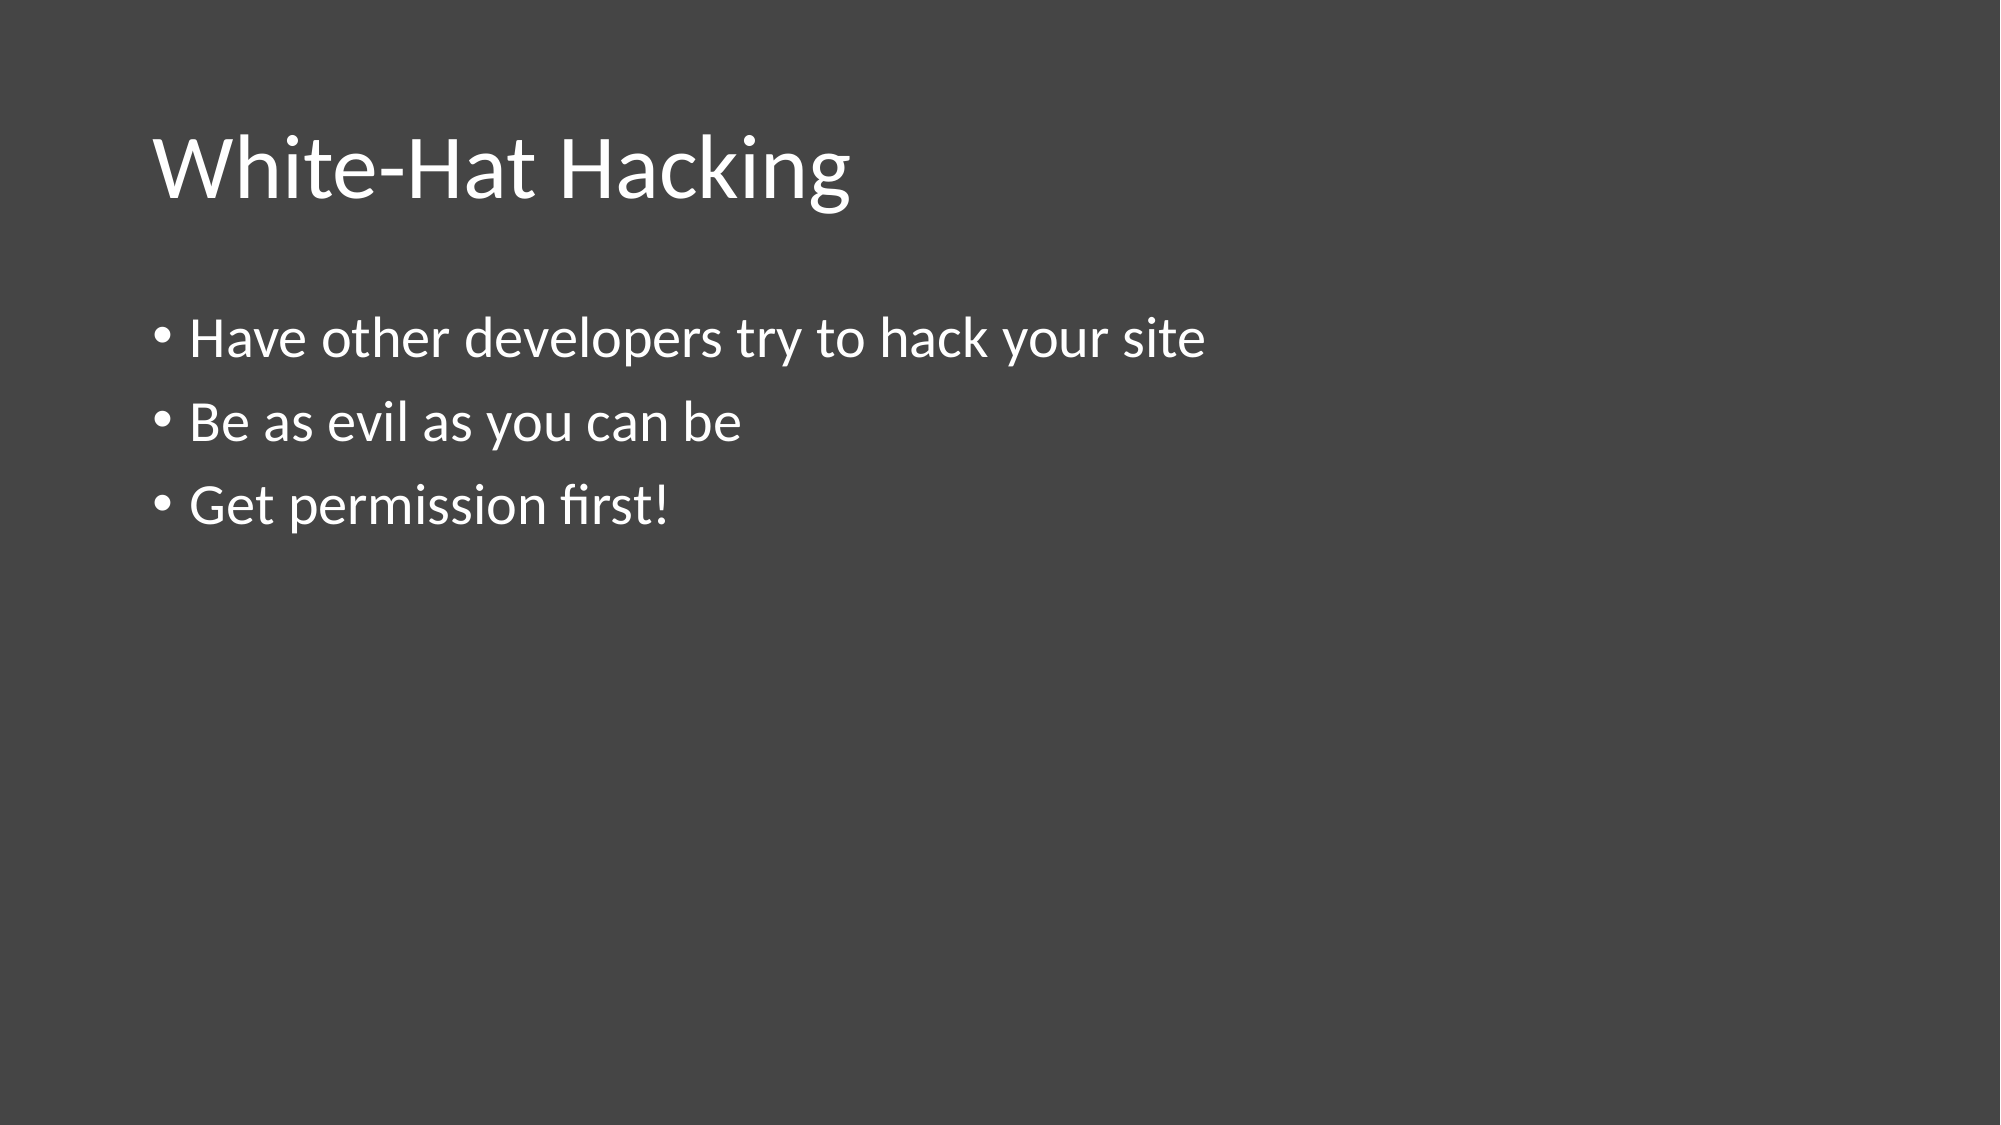

# White-Hat Hacking
Have other developers try to hack your site
Be as evil as you can be
Get permission first!